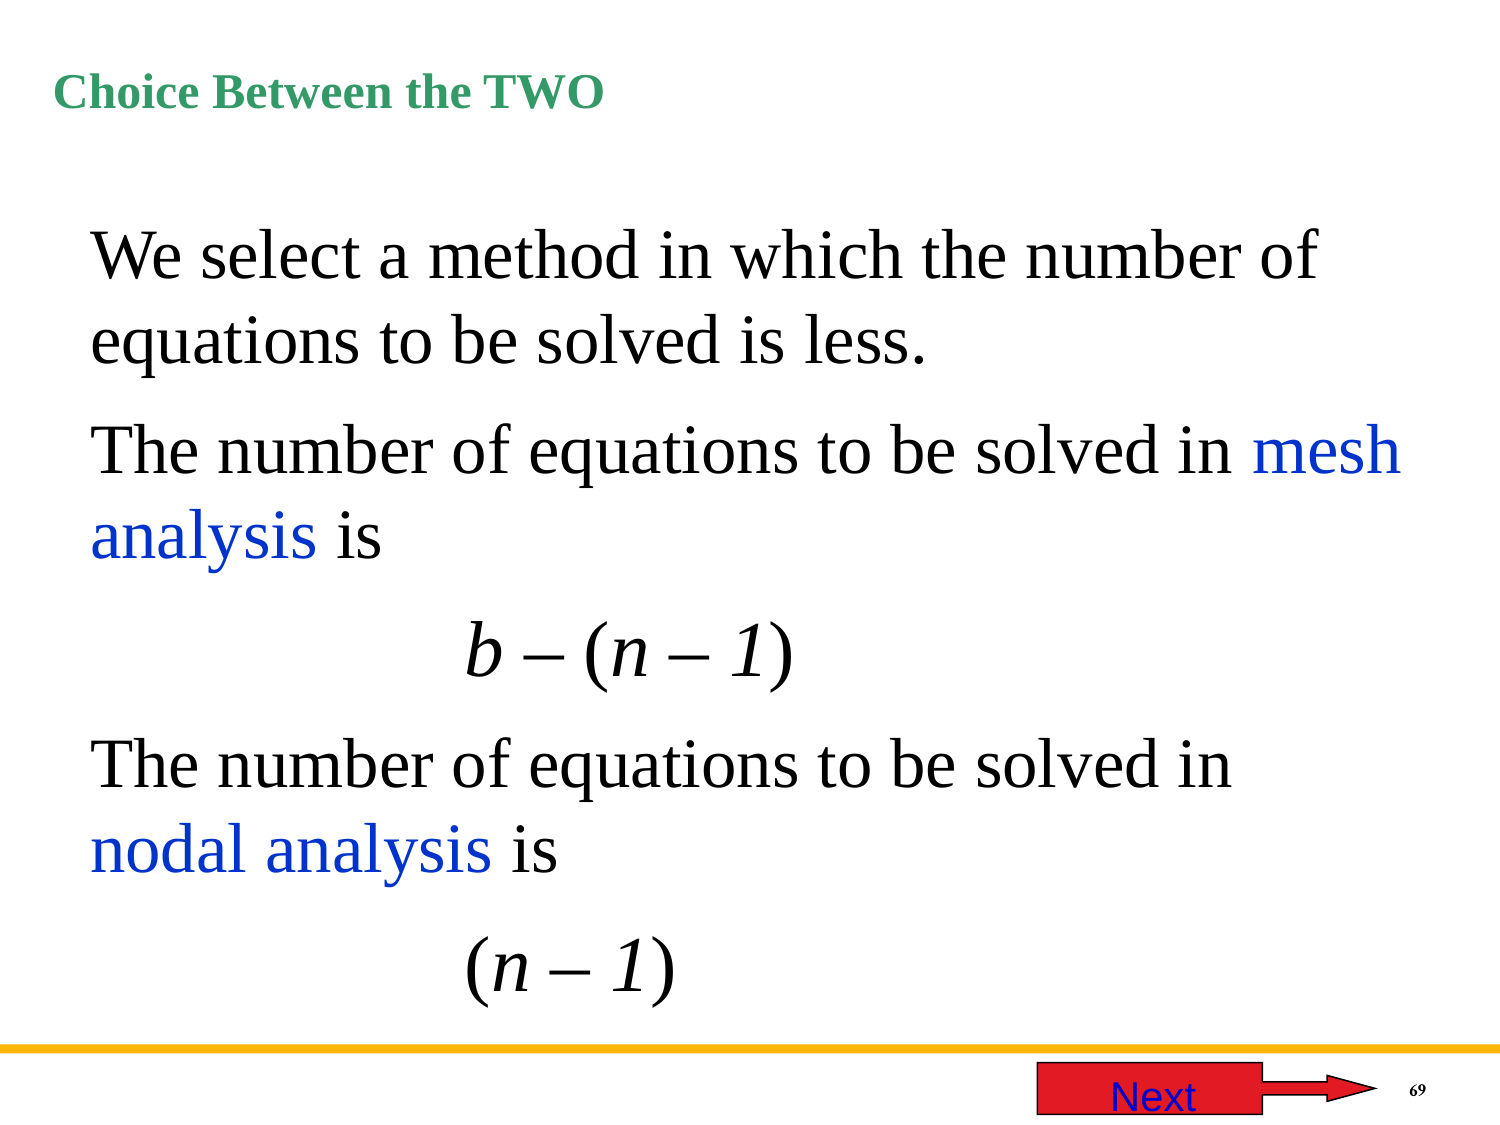

# Choice Between the TWO
We select a method in which the number of equations to be solved is less.
The number of equations to be solved in mesh analysis is
                     b – (n – 1)
The number of equations to be solved in nodal analysis is
                     (n – 1)

 Next
69